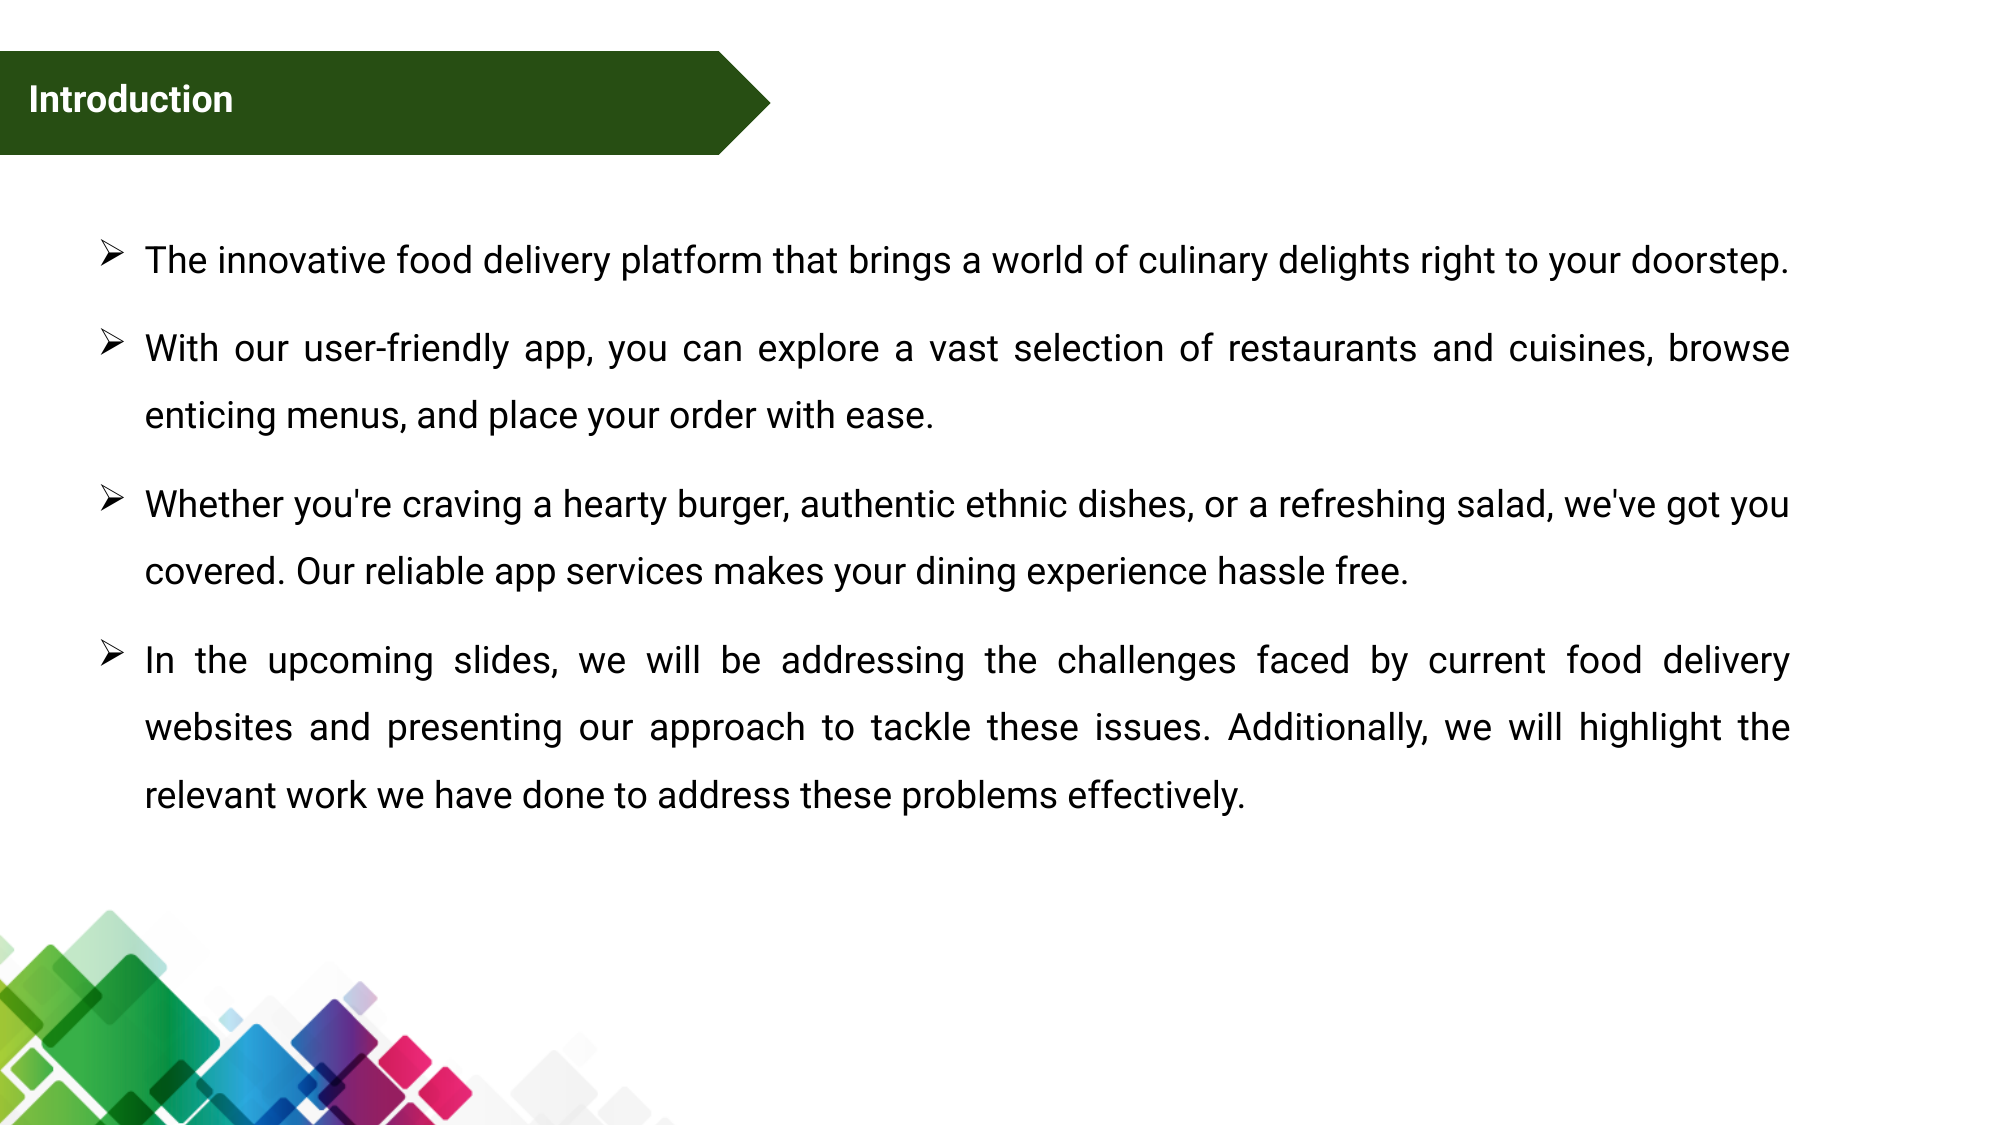

# Introduction
The innovative food delivery platform that brings a world of culinary delights right to your doorstep.
With our user-friendly app, you can explore a vast selection of restaurants and cuisines, browse enticing menus, and place your order with ease.
Whether you're craving a hearty burger, authentic ethnic dishes, or a refreshing salad, we've got you covered. Our reliable app services makes your dining experience hassle free.
In the upcoming slides, we will be addressing the challenges faced by current food delivery websites and presenting our approach to tackle these issues. Additionally, we will highlight the relevant work we have done to address these problems effectively.